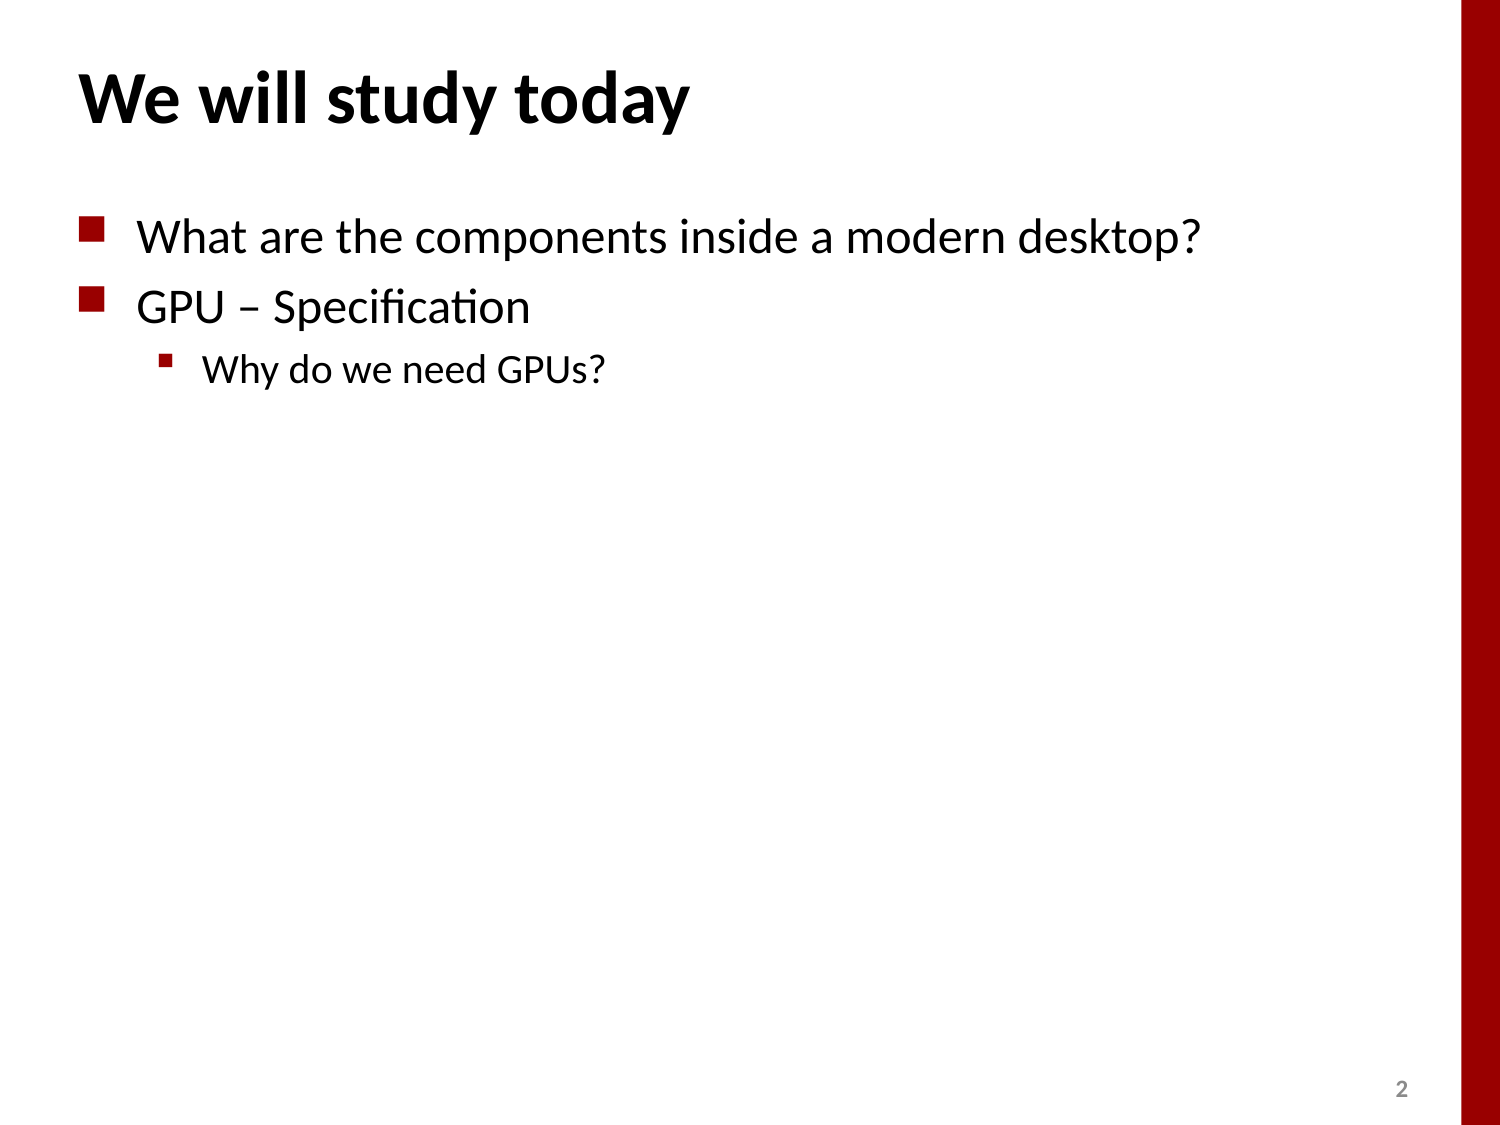

# We will study today
What are the components inside a modern desktop?
GPU – Specification
Why do we need GPUs?